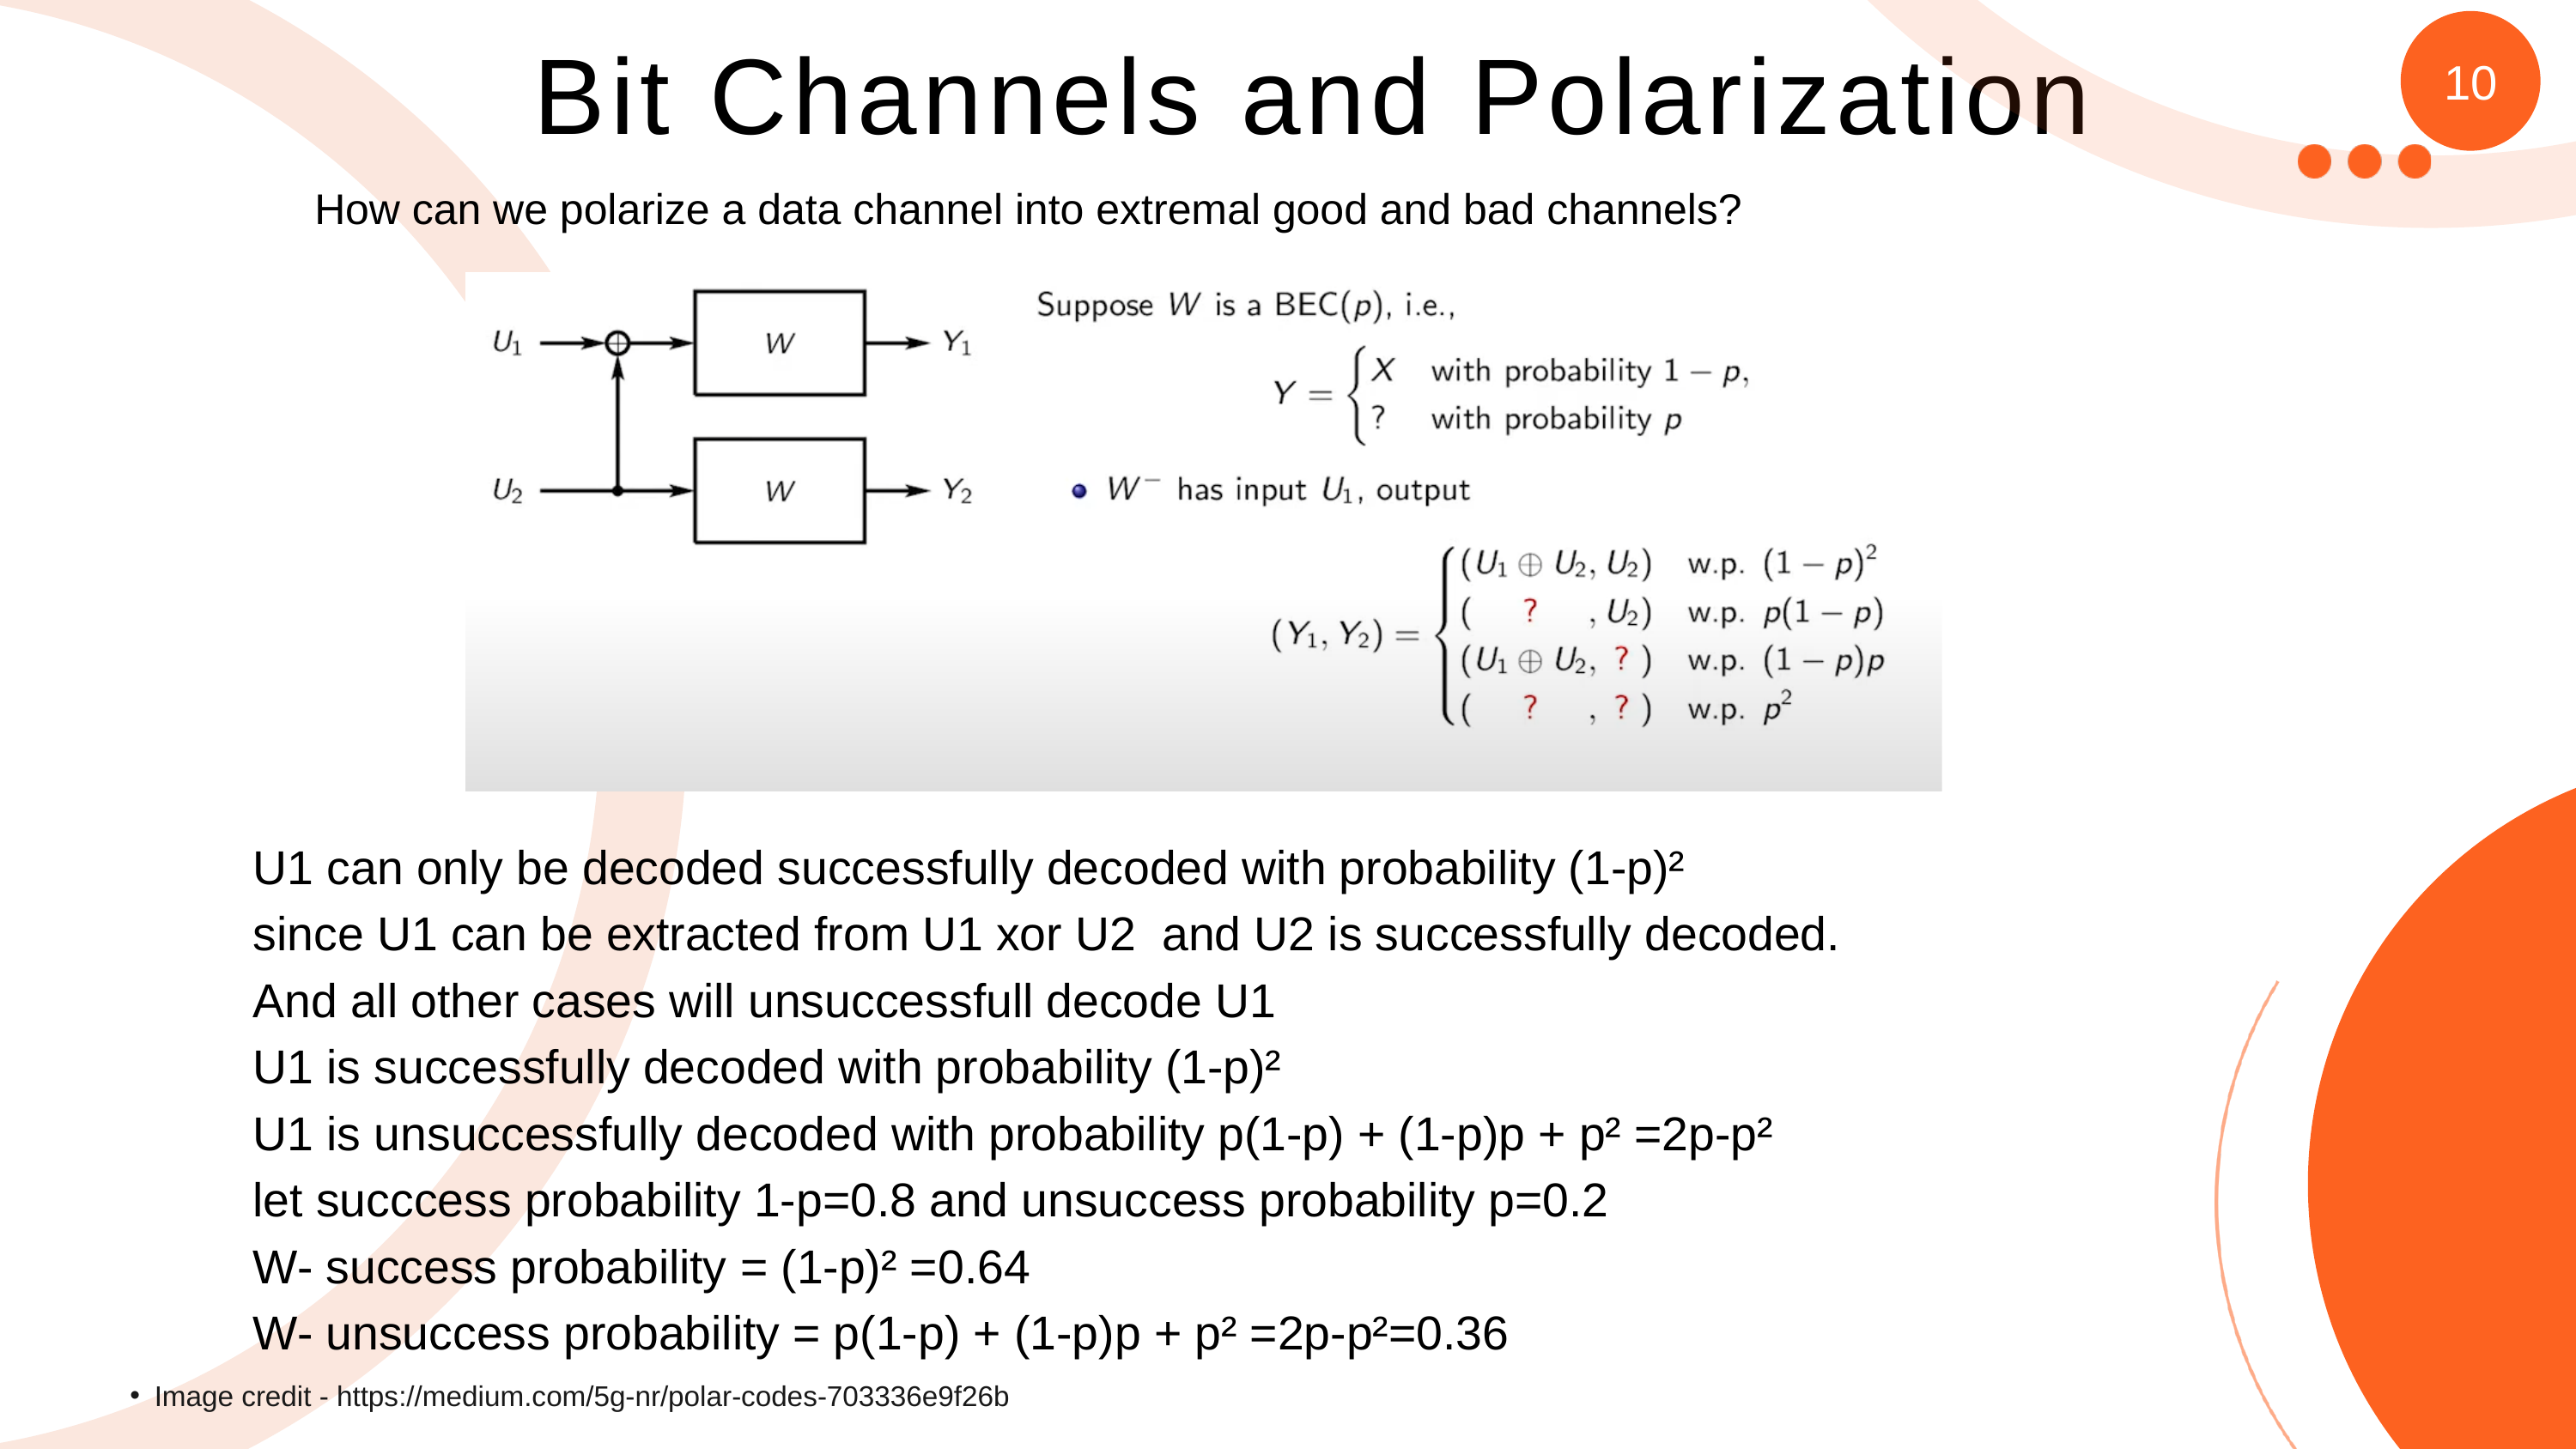

Bit Channels and Polarization

10

How can we polarize a data channel into extremal good and bad channels?

U1 can only be decoded successfully decoded with probability (1-p)²
since U1 can be extracted from U1 xor U2  and U2 is successfully decoded.
And all other cases will unsuccessfull decode U1
U1 is successfully decoded with probability (1-p)²
U1 is unsuccessfully decoded with probability p(1-p) + (1-p)p + p² =2p-p²
let succcess probability 1-p=0.8 and unsuccess probability p=0.2
W- success probability = (1-p)² =0.64
W- unsuccess probability = p(1-p) + (1-p)p + p² =2p-p²=0.36

Image credit - https://medium.com/5g-nr/polar-codes-703336e9f26b